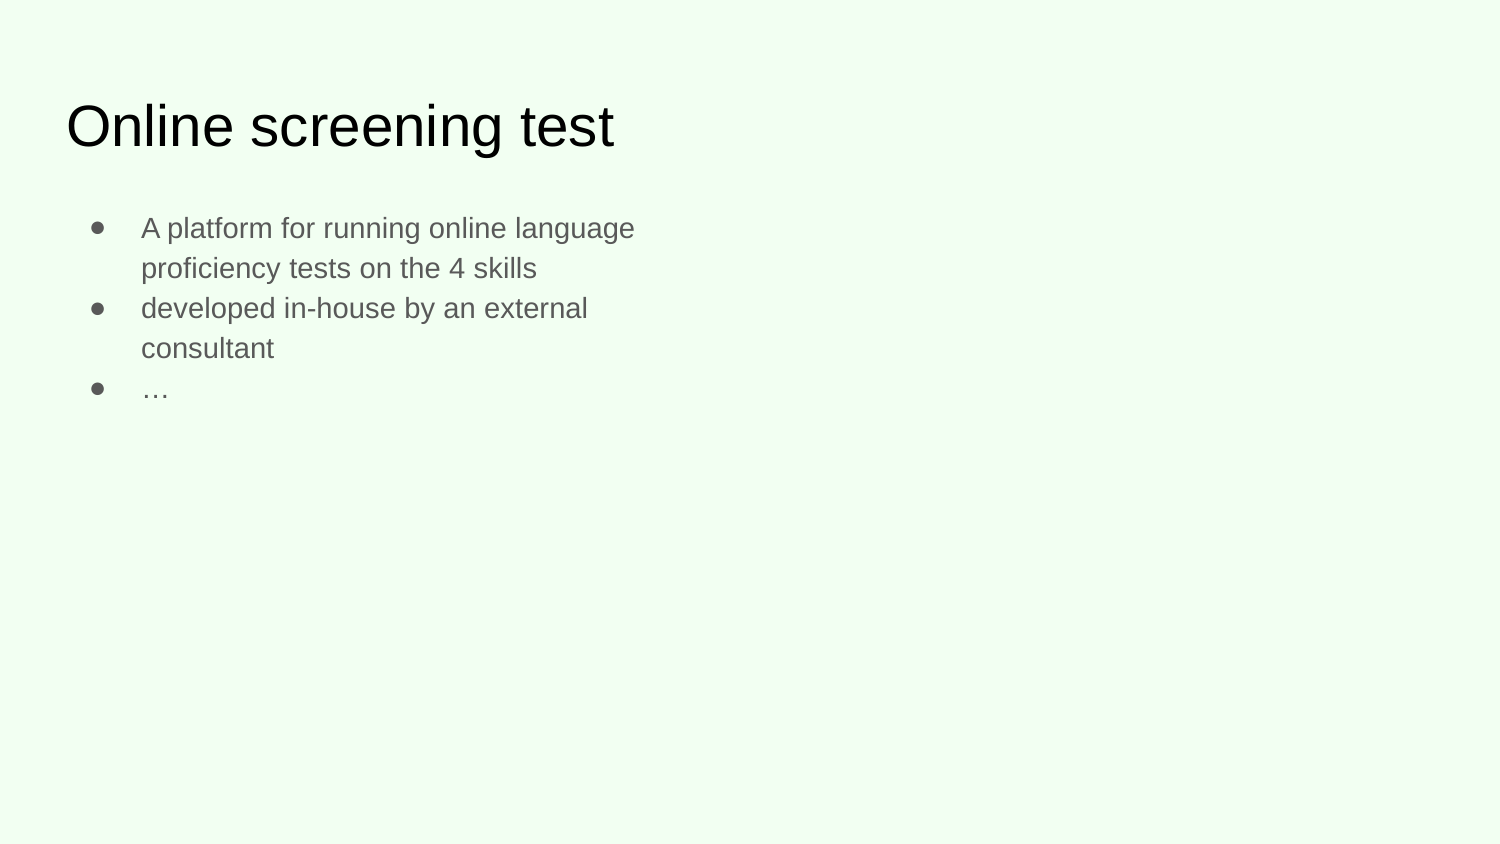

# Online screening test
A platform for running online language proficiency tests on the 4 skills
developed in-house by an external consultant
…